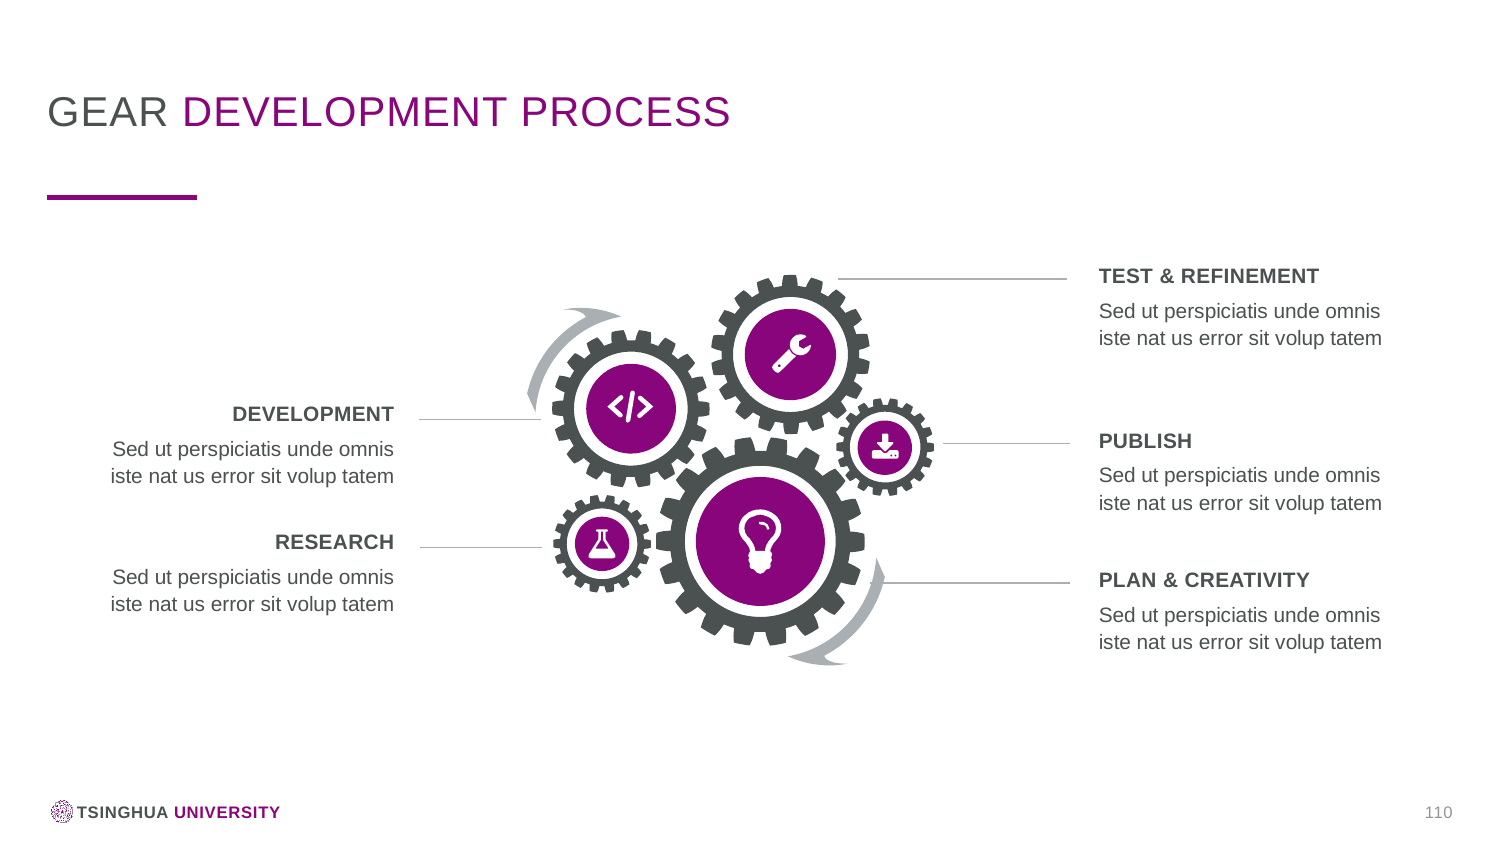

Gear development process

Test & refinement
Sed ut perspiciatis unde omnis iste nat us error sit volup tatem

development
Sed ut perspiciatis unde omnis iste nat us error sit volup tatem

publish
Sed ut perspiciatis unde omnis iste nat us error sit volup tatem

research
Sed ut perspiciatis unde omnis iste nat us error sit volup tatem

Plan & Creativity
Sed ut perspiciatis unde omnis iste nat us error sit volup tatem